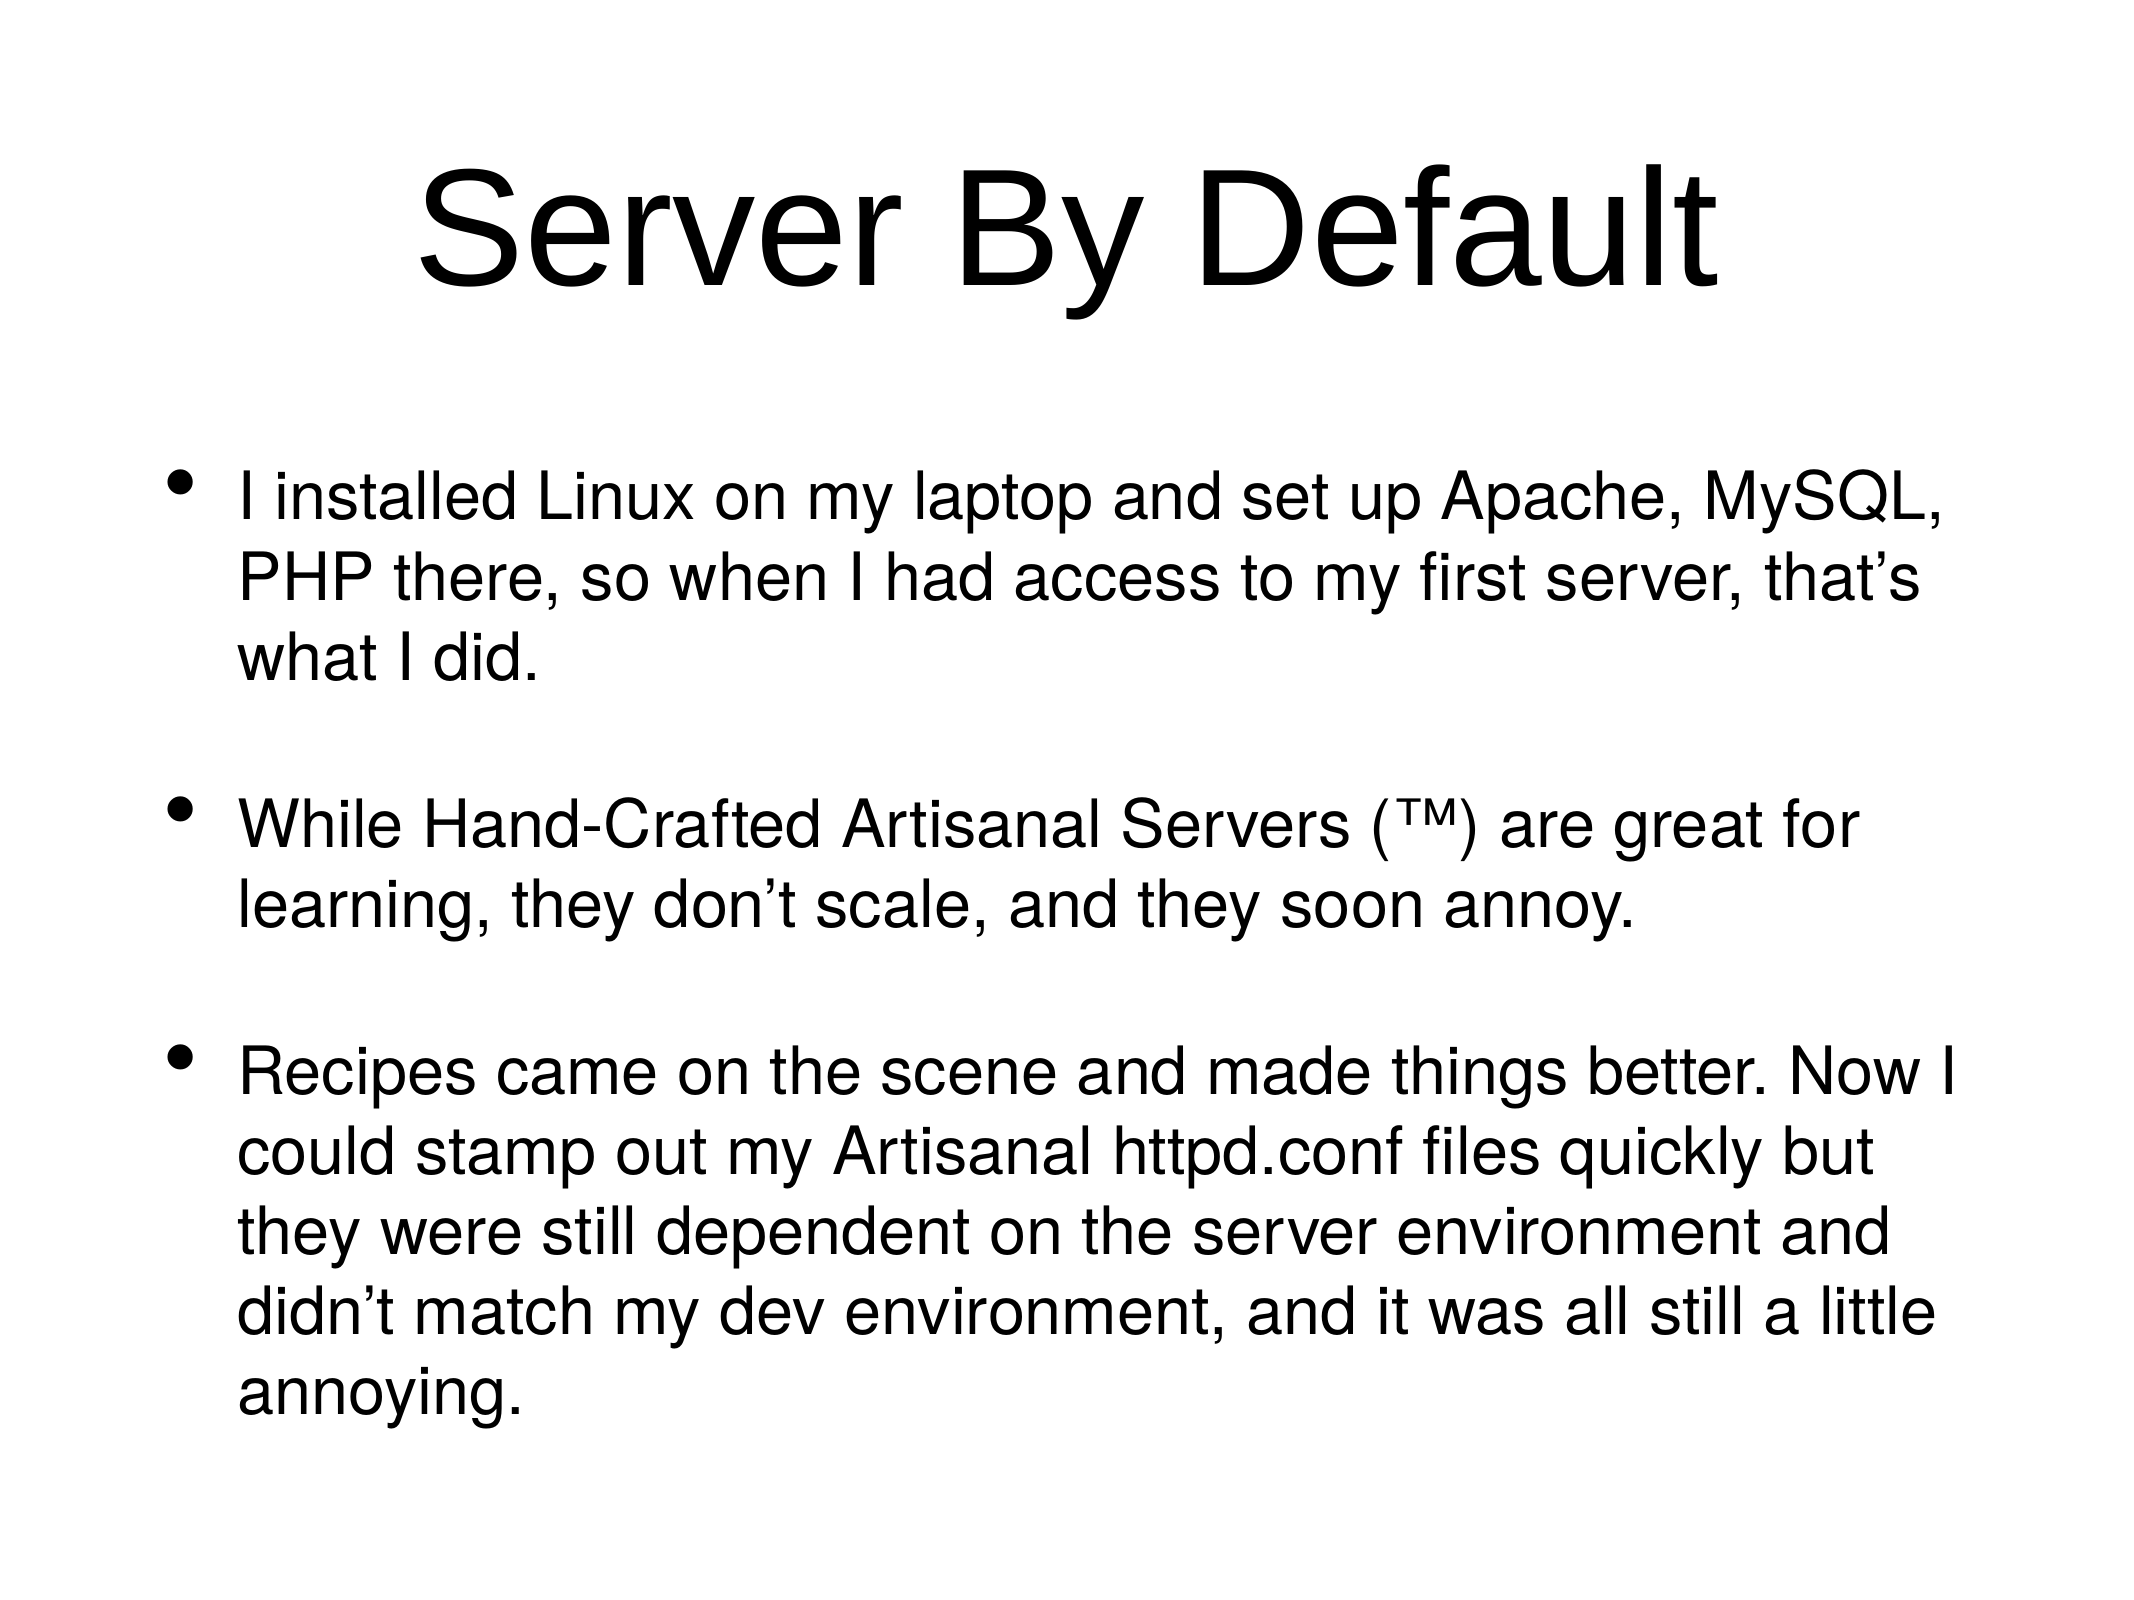

# Server By Default
I installed Linux on my laptop and set up Apache, MySQL, PHP there, so when I had access to my first server, that’s what I did.
While Hand-Crafted Artisanal Servers (™) are great for learning, they don’t scale, and they soon annoy.
Recipes came on the scene and made things better. Now I could stamp out my Artisanal httpd.conf files quickly but they were still dependent on the server environment and didn’t match my dev environment, and it was all still a little annoying.